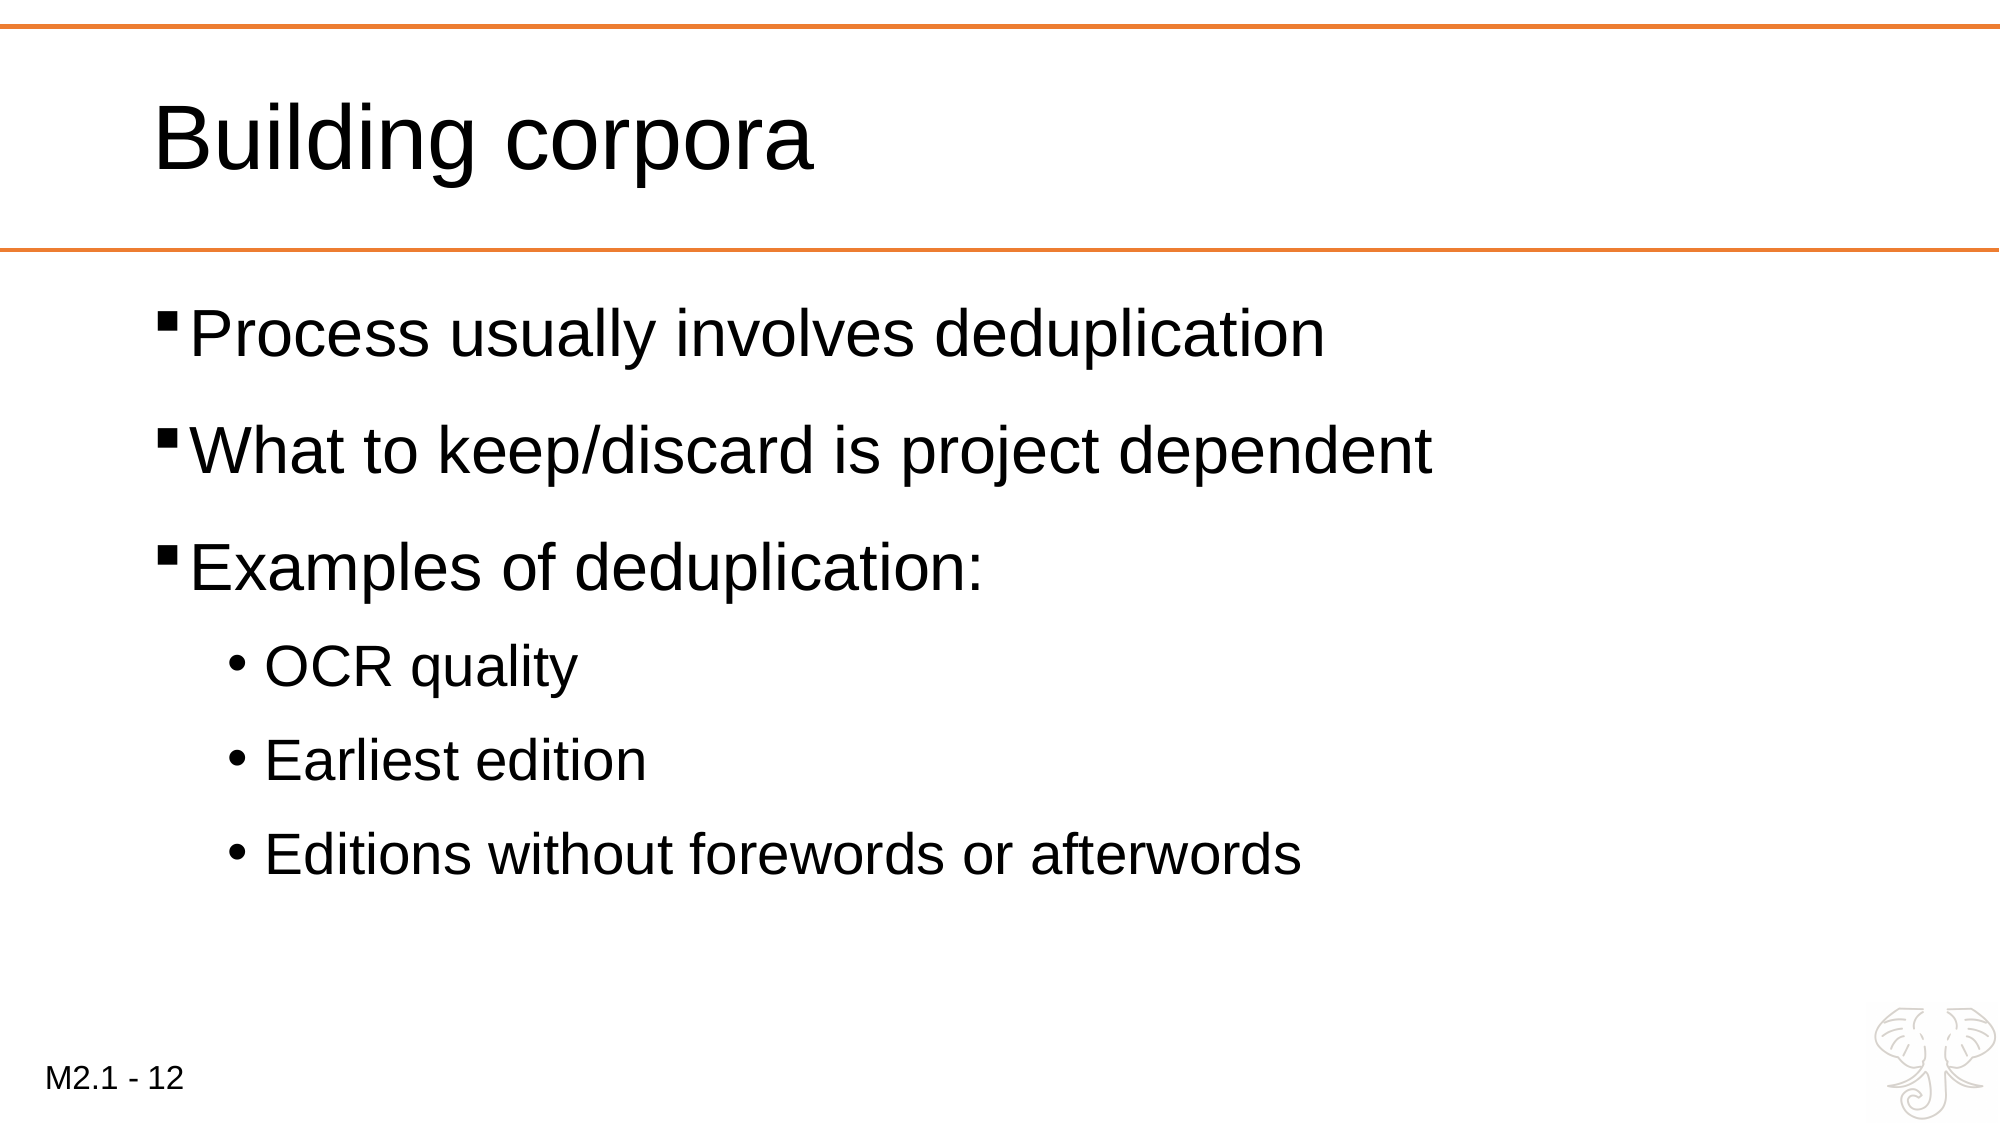

# Building corpora
Process usually involves deduplication
What to keep/discard is project dependent
Examples of deduplication:
OCR quality
Earliest edition
Editions without forewords or afterwords

12